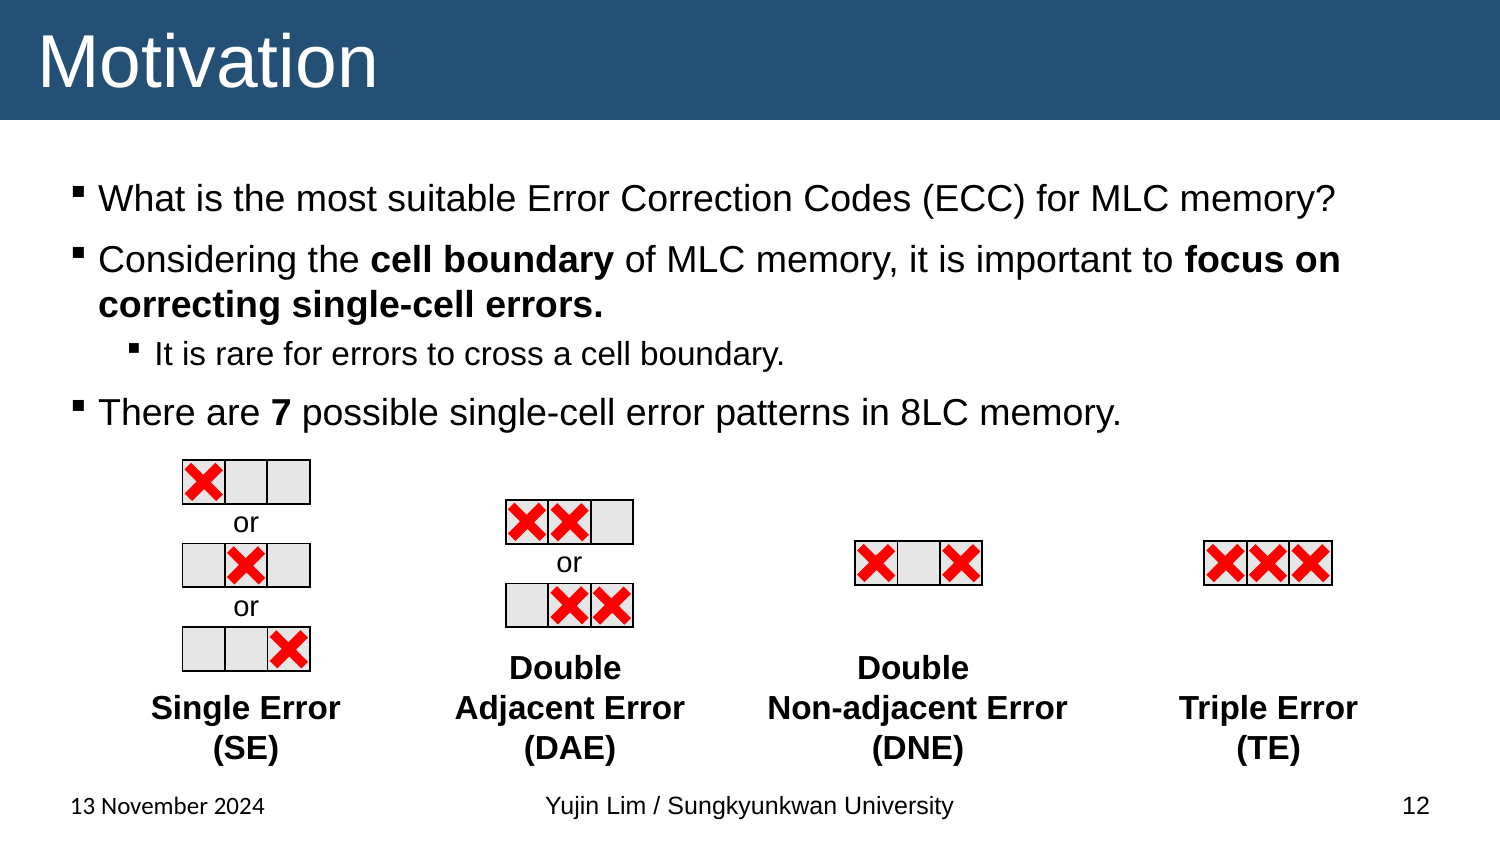

# Motivation
What is the most suitable Error Correction Codes (ECC) for MLC memory?
Considering the cell boundary of MLC memory, it is important to focus on correcting single-cell errors.
It is rare for errors to cross a cell boundary.
There are 7 possible single-cell error patterns in 8LC memory.
|  |  |  |
| --- | --- | --- |

or
|  |  |  |
| --- | --- | --- |

or
|  |  |  |
| --- | --- | --- |
|  |  |  |
| --- | --- | --- |

|  |  |  |
| --- | --- | --- |

or
|  |  |  |
| --- | --- | --- |

|  |  |  |
| --- | --- | --- |

Double
Adjacent Error
(DAE)
Double
Non-adjacent Error
(DNE)
Triple Error
(TE)
Single Error
(SE)
13 November 2024
Yujin Lim / Sungkyunkwan University
12